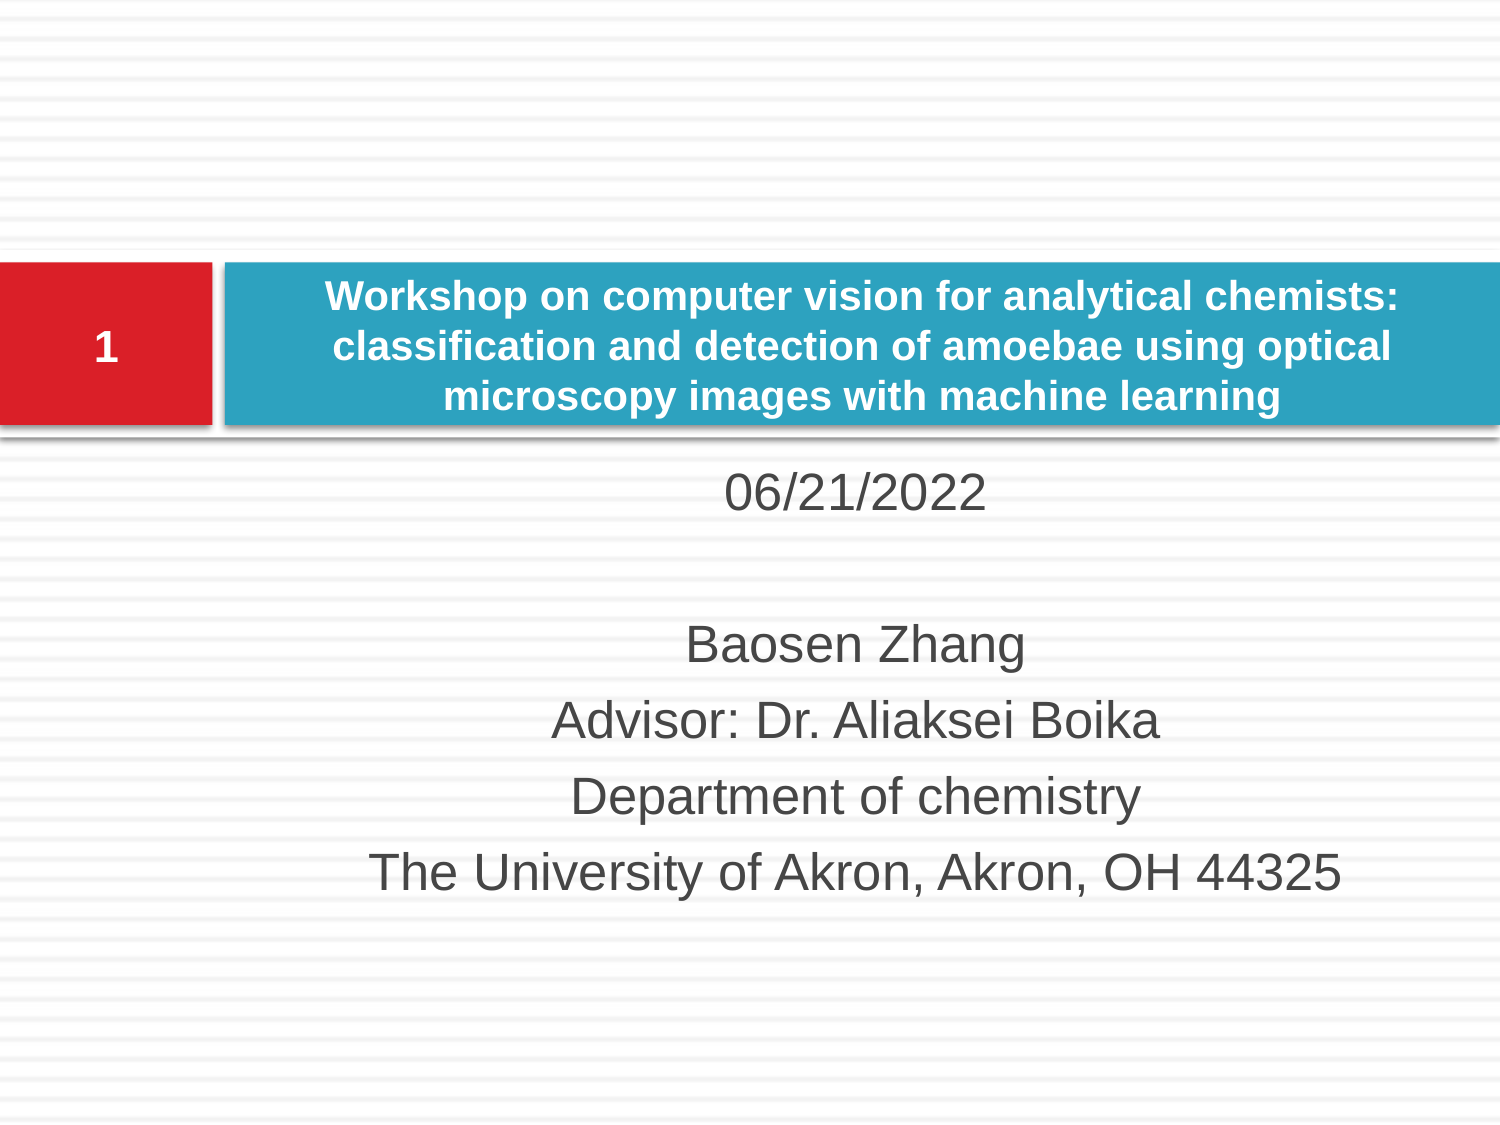

# Workshop on computer vision for analytical chemists: classification and detection of amoebae using optical microscopy images with machine learning
1
06/21/2022

Baosen Zhang
Advisor: Dr. Aliaksei Boika
Department of chemistry
The University of Akron, Akron, OH 44325